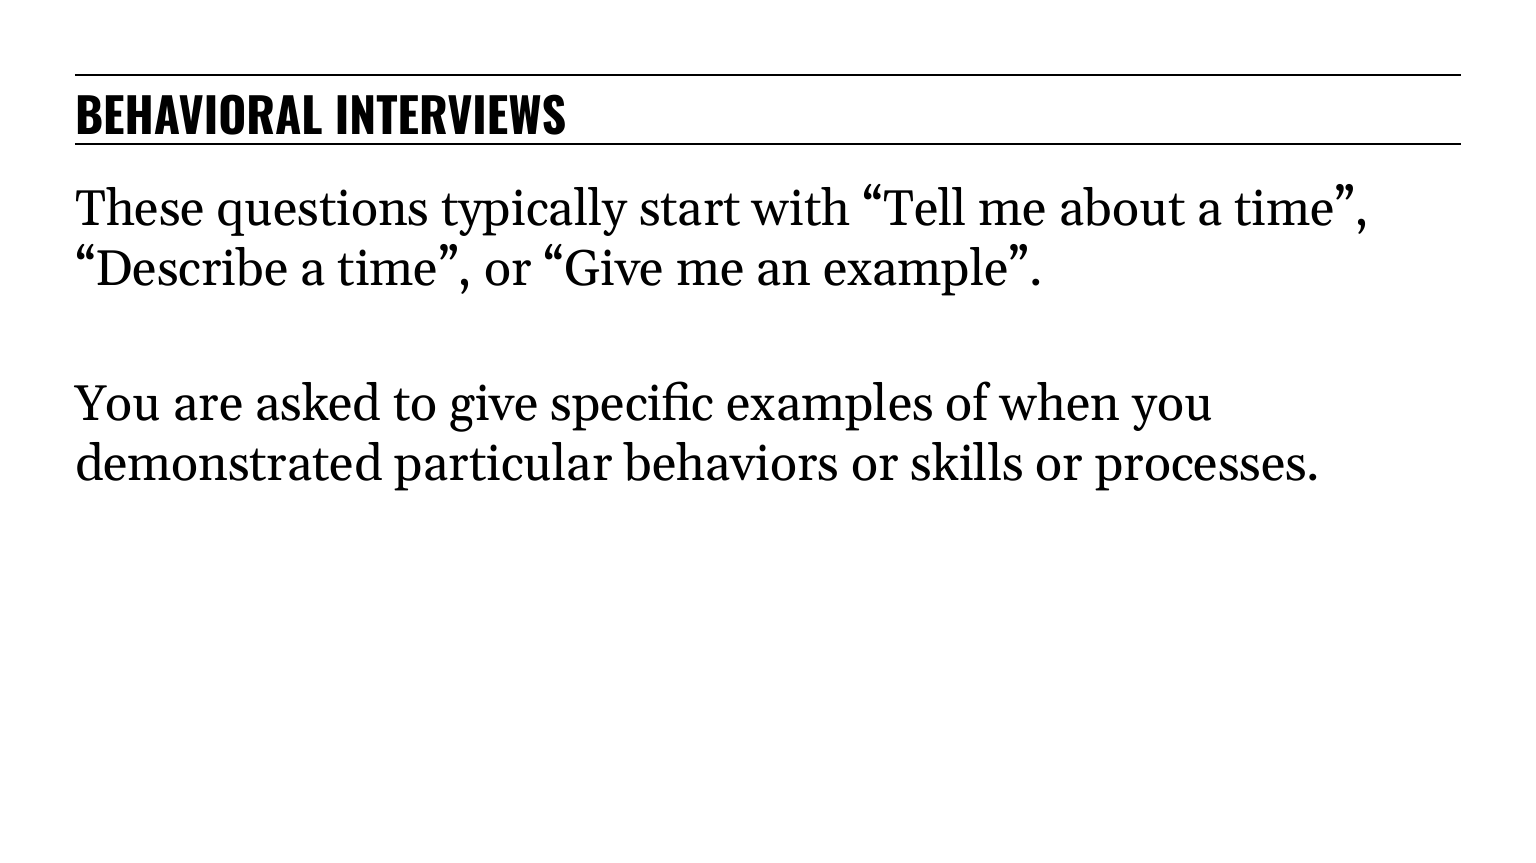

BEHAVIORAL INTERVIEWS

These questions typically start with “Tell me about a time”, “Describe a time”, or “Give me an example”.
You are asked to give specific examples of when you demonstrated particular behaviors or skills or processes.